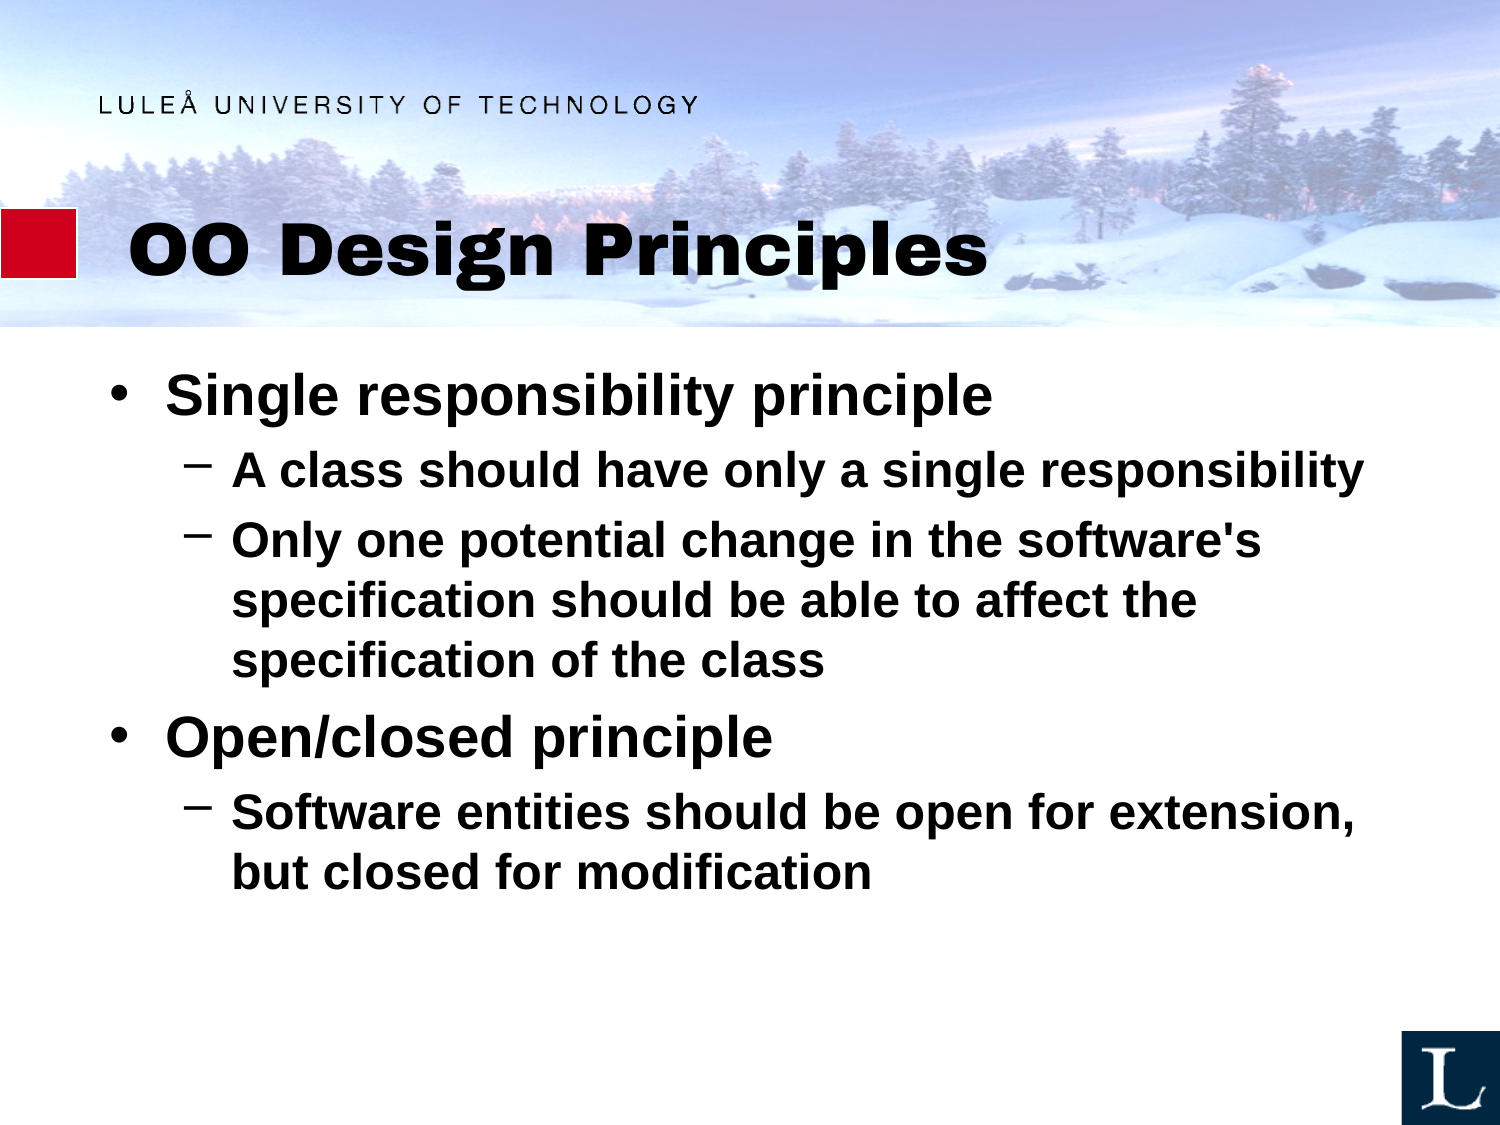

# OO Design Principles
Single responsibility principle
A class should have only a single responsibility
Only one potential change in the software's specification should be able to affect the specification of the class
Open/closed principle
Software entities should be open for extension, but closed for modification